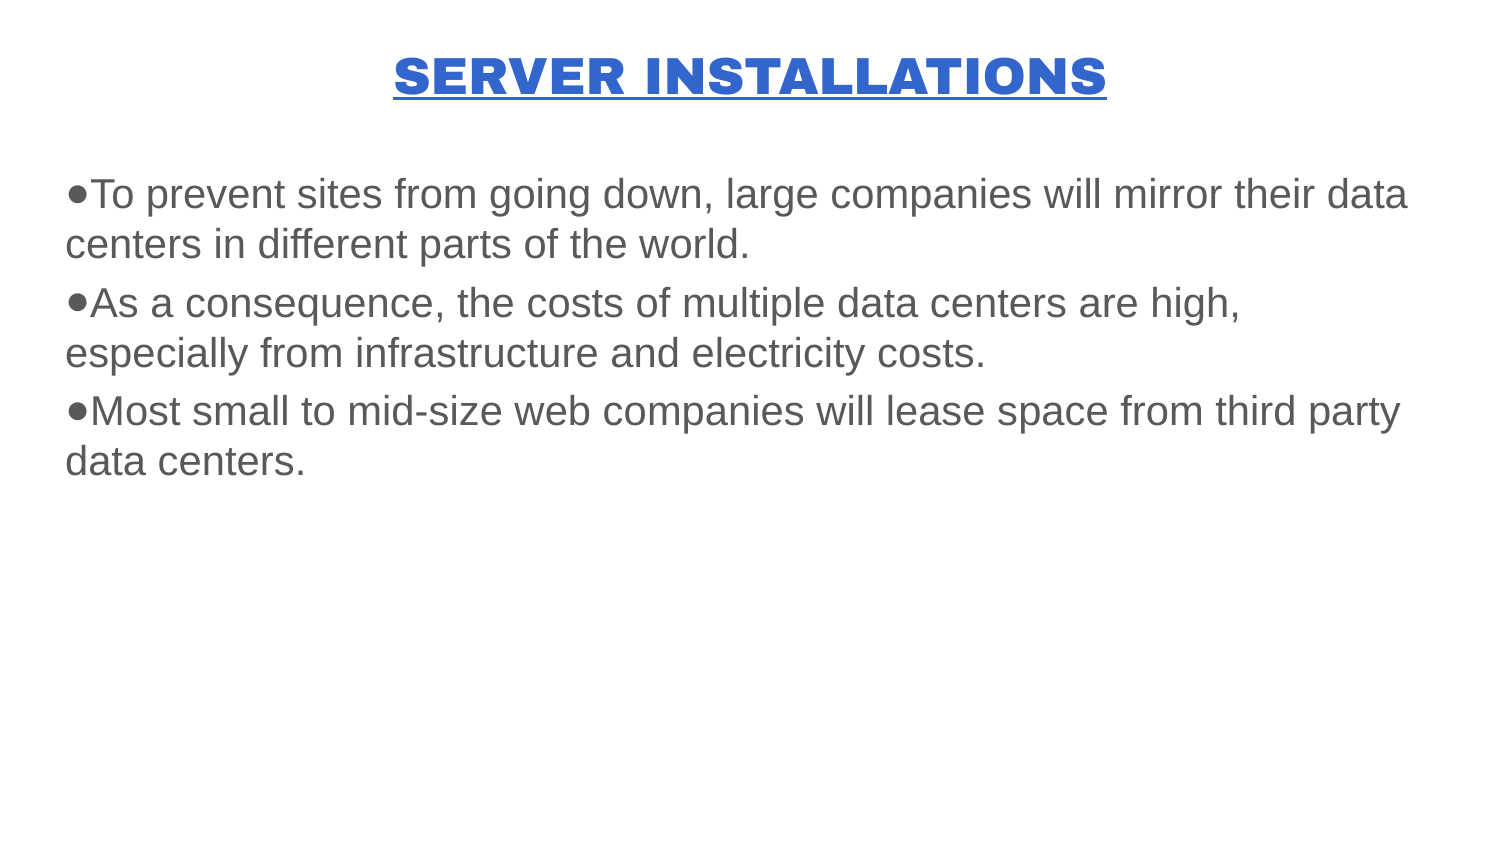

# SERVER INSTALLATIONS
To prevent sites from going down, large companies will mirror their data centers in different parts of the world.
As a consequence, the costs of multiple data centers are high, especially from infrastructure and electricity costs.
Most small to mid-size web companies will lease space from third party data centers.